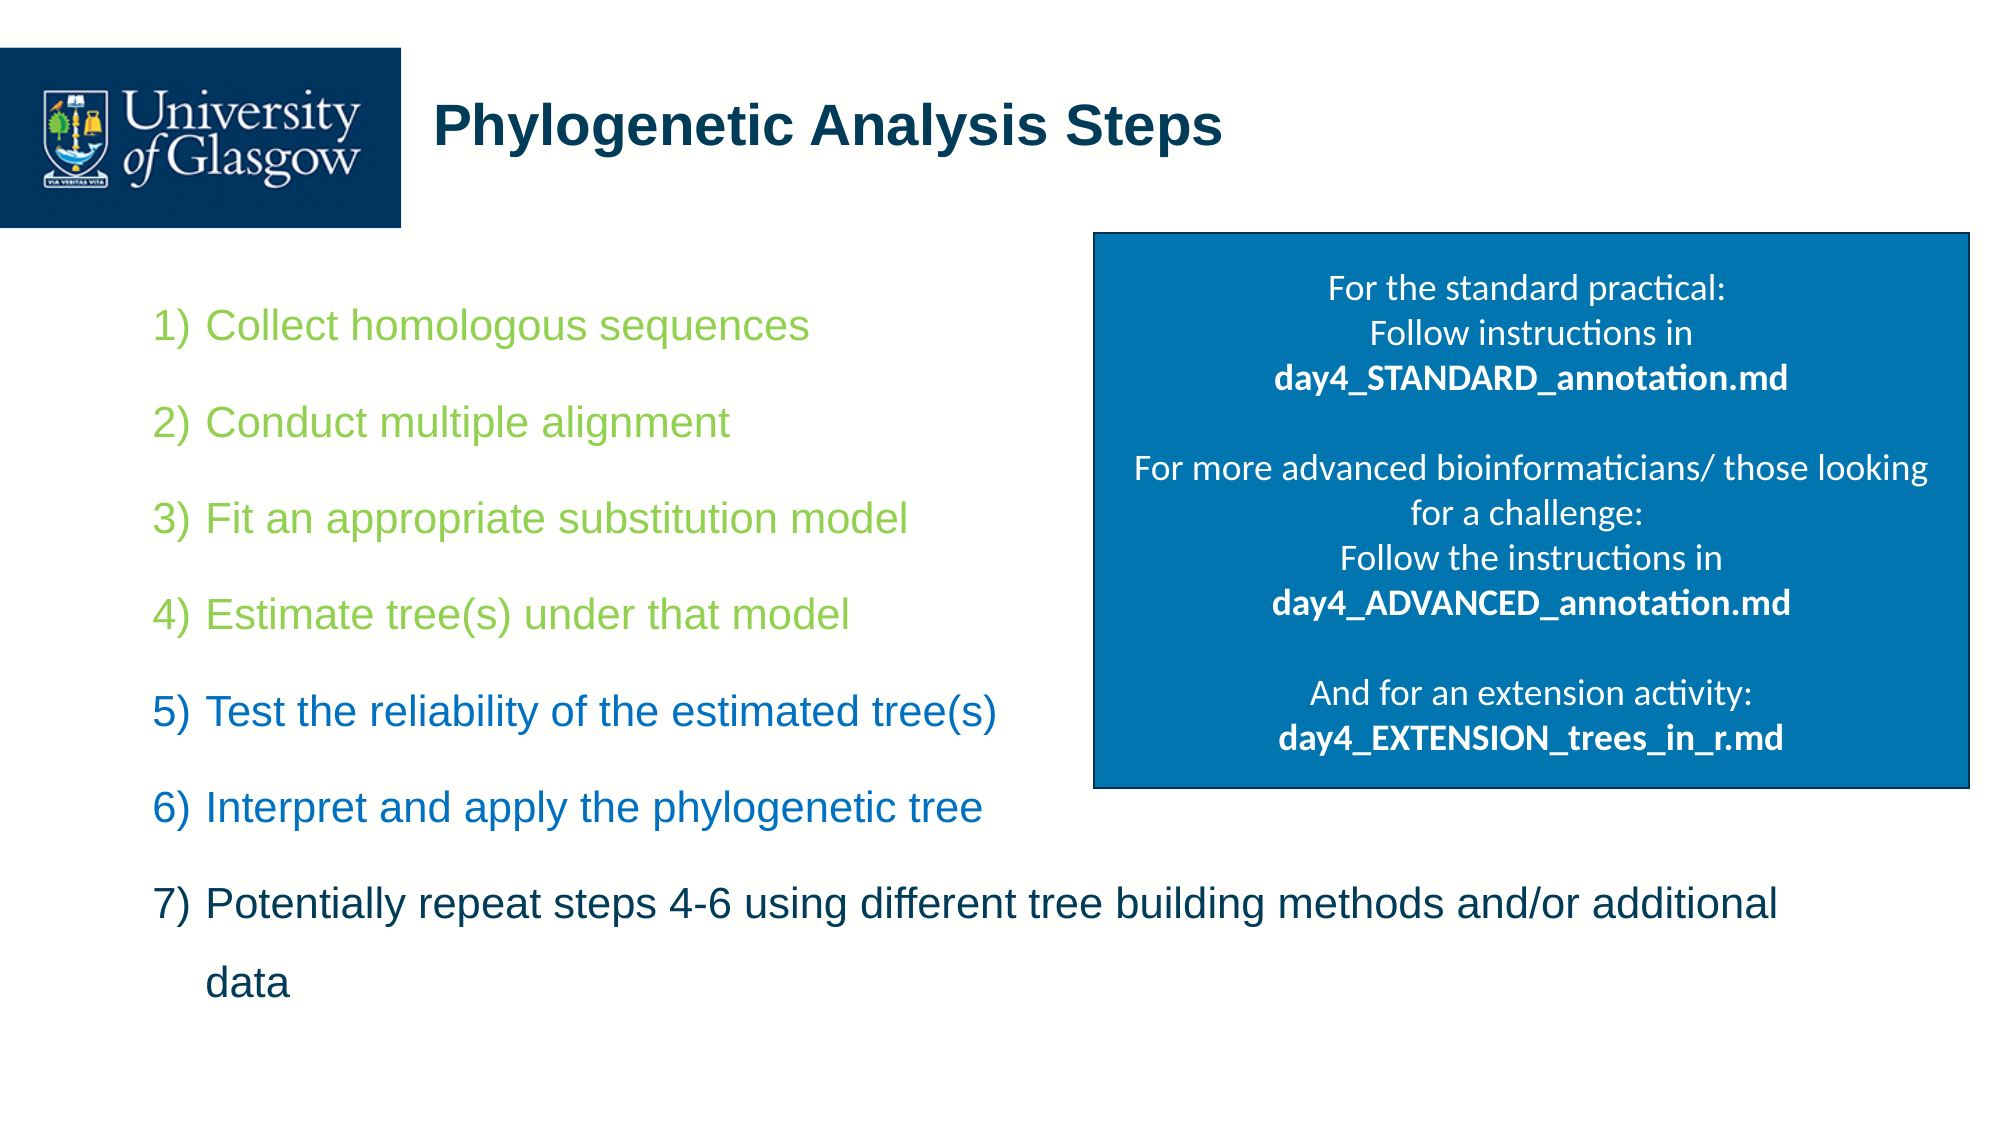

# Phylogenetic Analysis Steps
For the standard practical:
Follow instructions in day4_STANDARD_annotation.md

For more advanced bioinformaticians/ those looking for a challenge:
Follow the instructions in day4_ADVANCED_annotation.md

And for an extension activity:
day4_EXTENSION_trees_in_r.md
Collect homologous sequences
Conduct multiple alignment
Fit an appropriate substitution model
Estimate tree(s) under that model
Test the reliability of the estimated tree(s)
Interpret and apply the phylogenetic tree
Potentially repeat steps 4-6 using different tree building methods and/or additional data